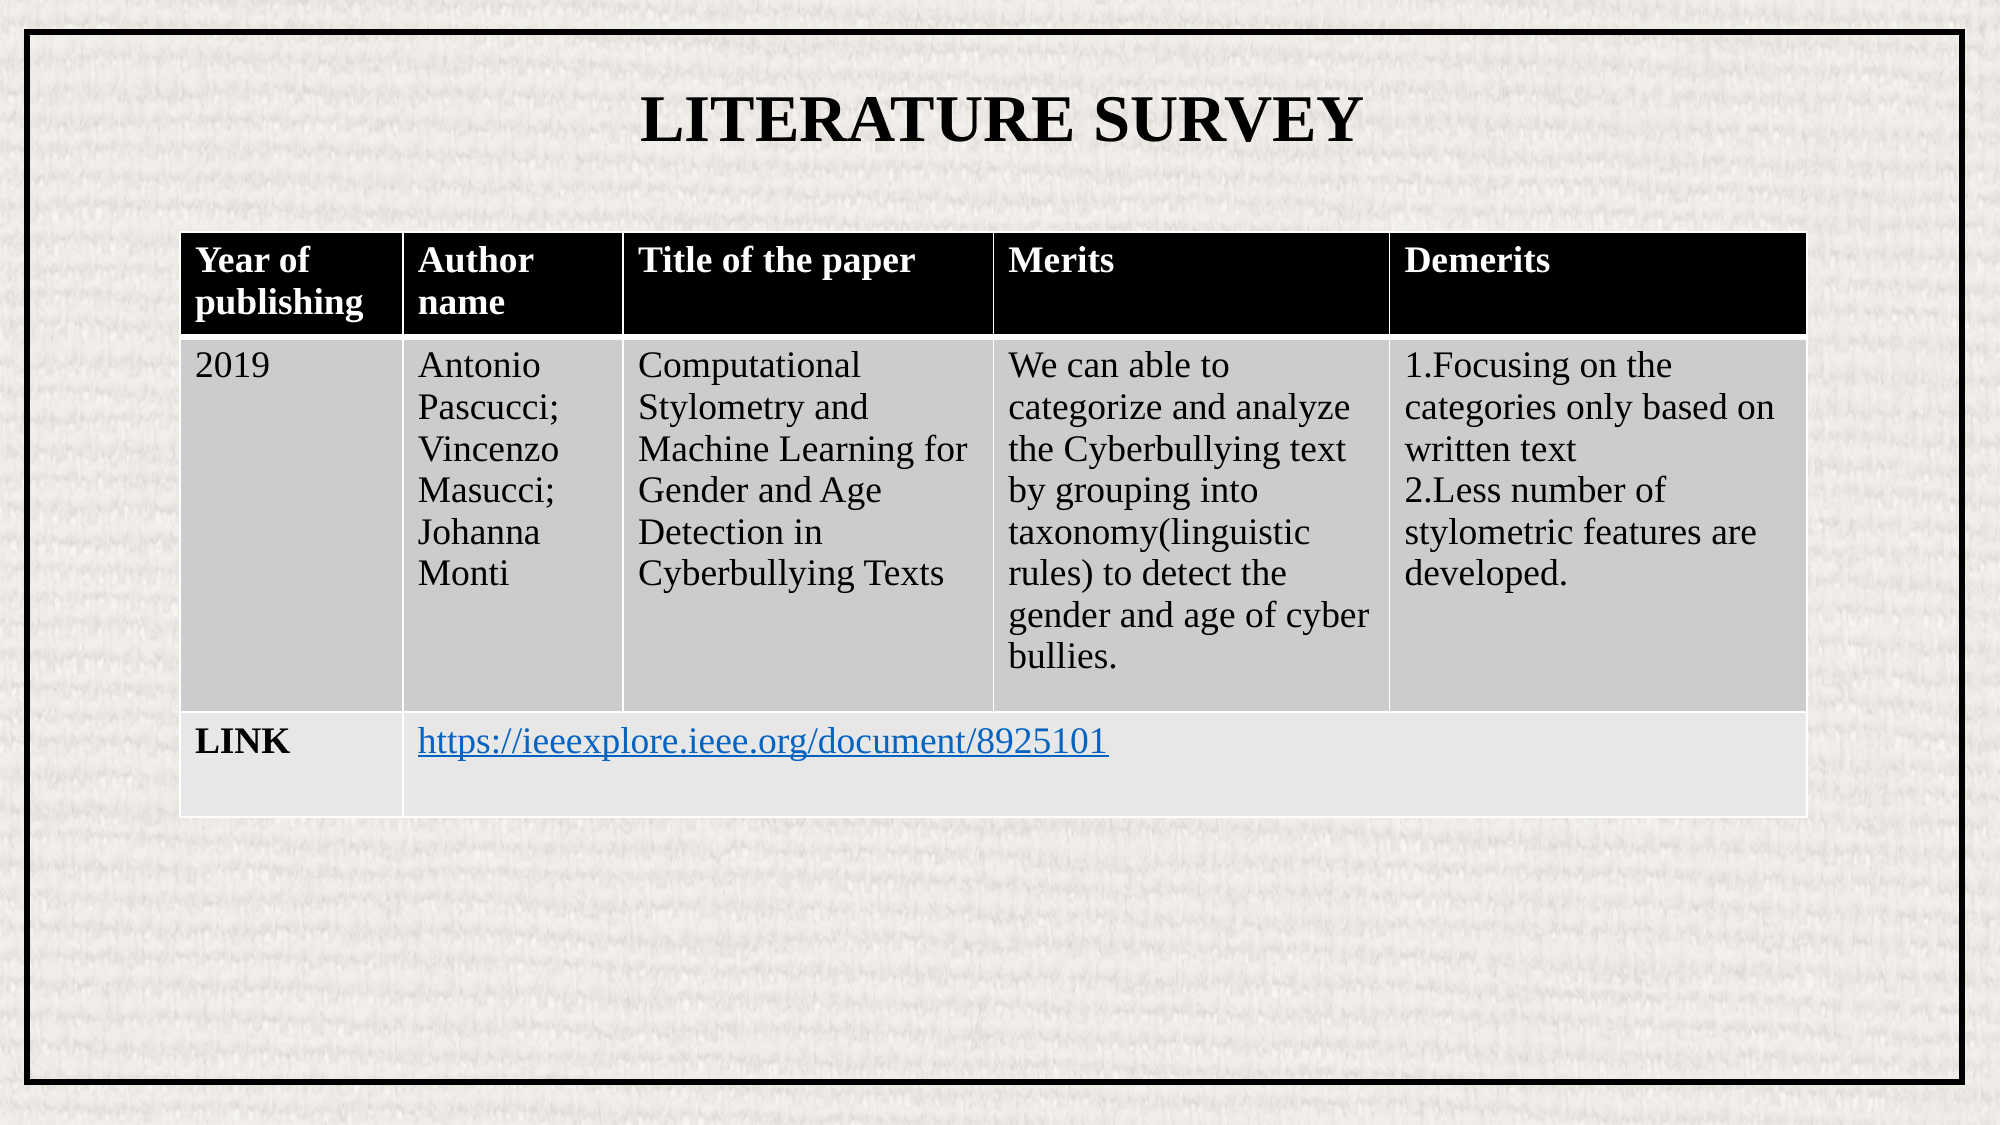

LITERATURE SURVEY

| Year of publishing | Author name | Title of the paper | Merits | Demerits |
| --- | --- | --- | --- | --- |
| 2019 | Antonio Pascucci; Vincenzo Masucci; Johanna Monti | Computational Stylometry and Machine Learning for Gender and Age Detection in Cyberbullying Texts | We can able to categorize and analyze the Cyberbullying text by grouping into taxonomy(linguistic rules) to detect the gender and age of cyber bullies. | 1.Focusing on the categories only based on written text 2.Less number of stylometric features are developed. |
| LINK | https://ieeexplore.ieee.org/document/8925101 |  |  |  |